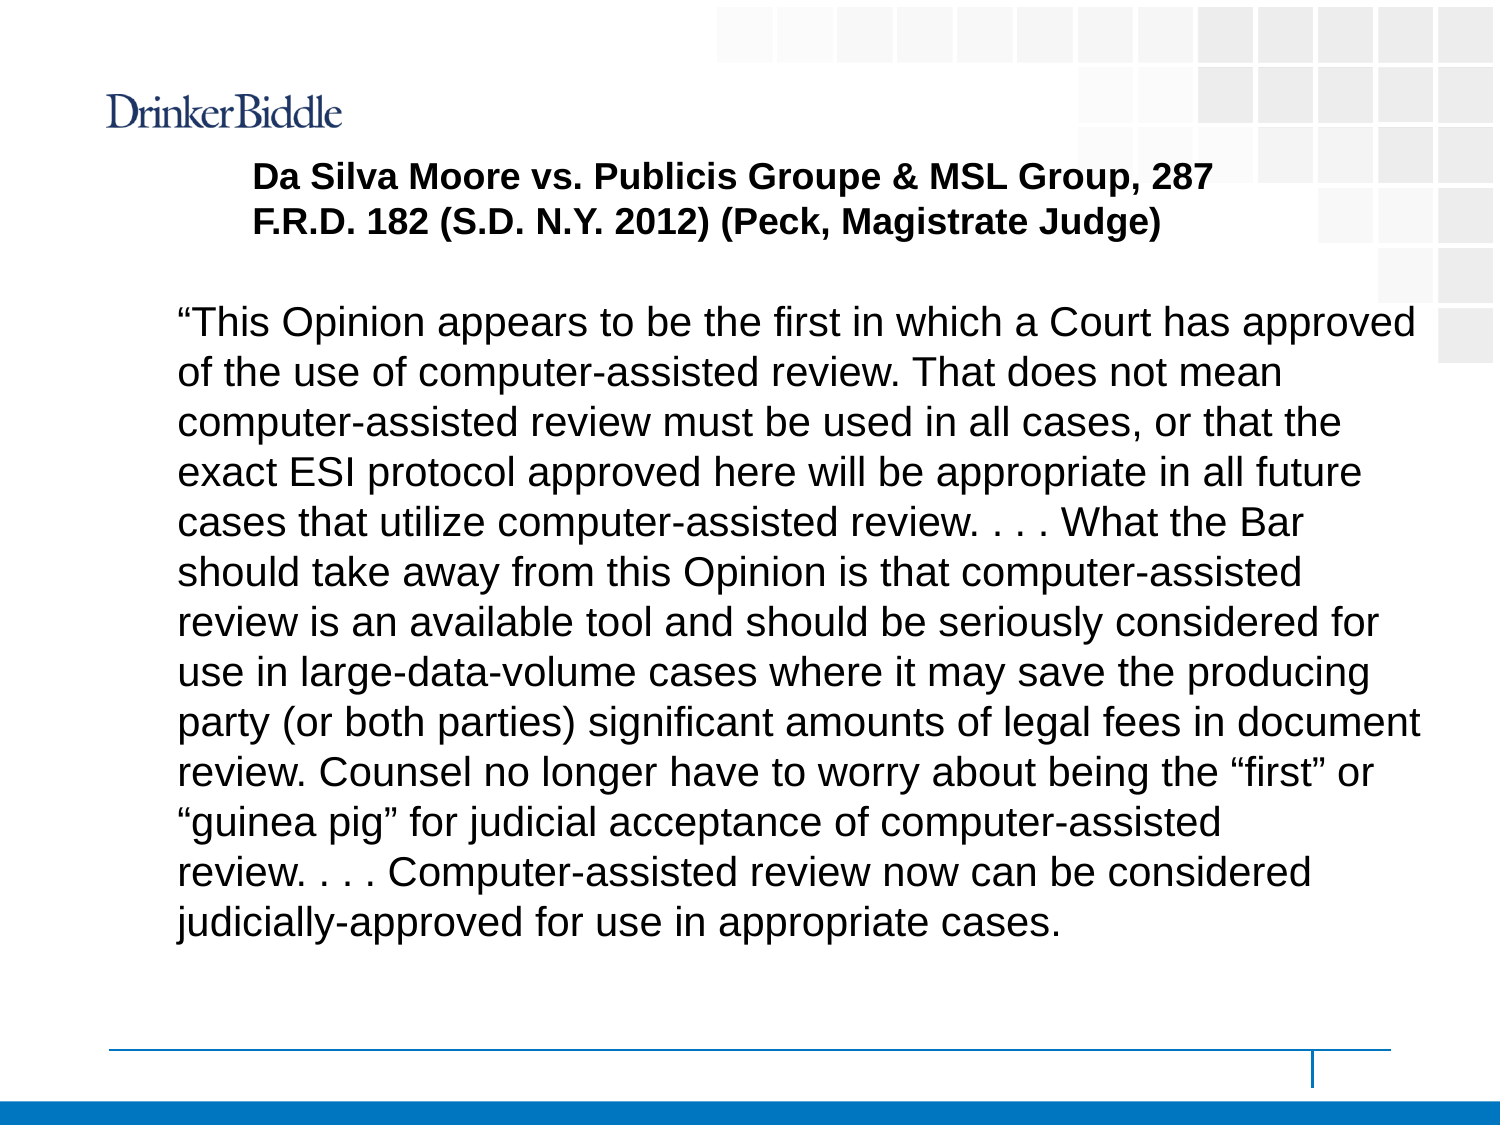

Da Silva Moore vs. Publicis Groupe & MSL Group, 287 F.R.D. 182 (S.D. N.Y. 2012) (Peck, Magistrate Judge)

“This Opinion appears to be the first in which a Court has approved of the use of computer-assisted review. That does not mean computer-assisted review must be used in all cases, or that the exact ESI protocol approved here will be appropriate in all future cases that utilize computer-assisted review. . . . What the Bar should take away from this Opinion is that computer-assisted review is an available tool and should be seriously considered for use in large-data-volume cases where it may save the producing party (or both parties) significant amounts of legal fees in document review. Counsel no longer have to worry about being the “first” or “guinea pig” for judicial acceptance of computer-assisted review. . . . Computer-assisted review now can be considered judicially-approved for use in appropriate cases.